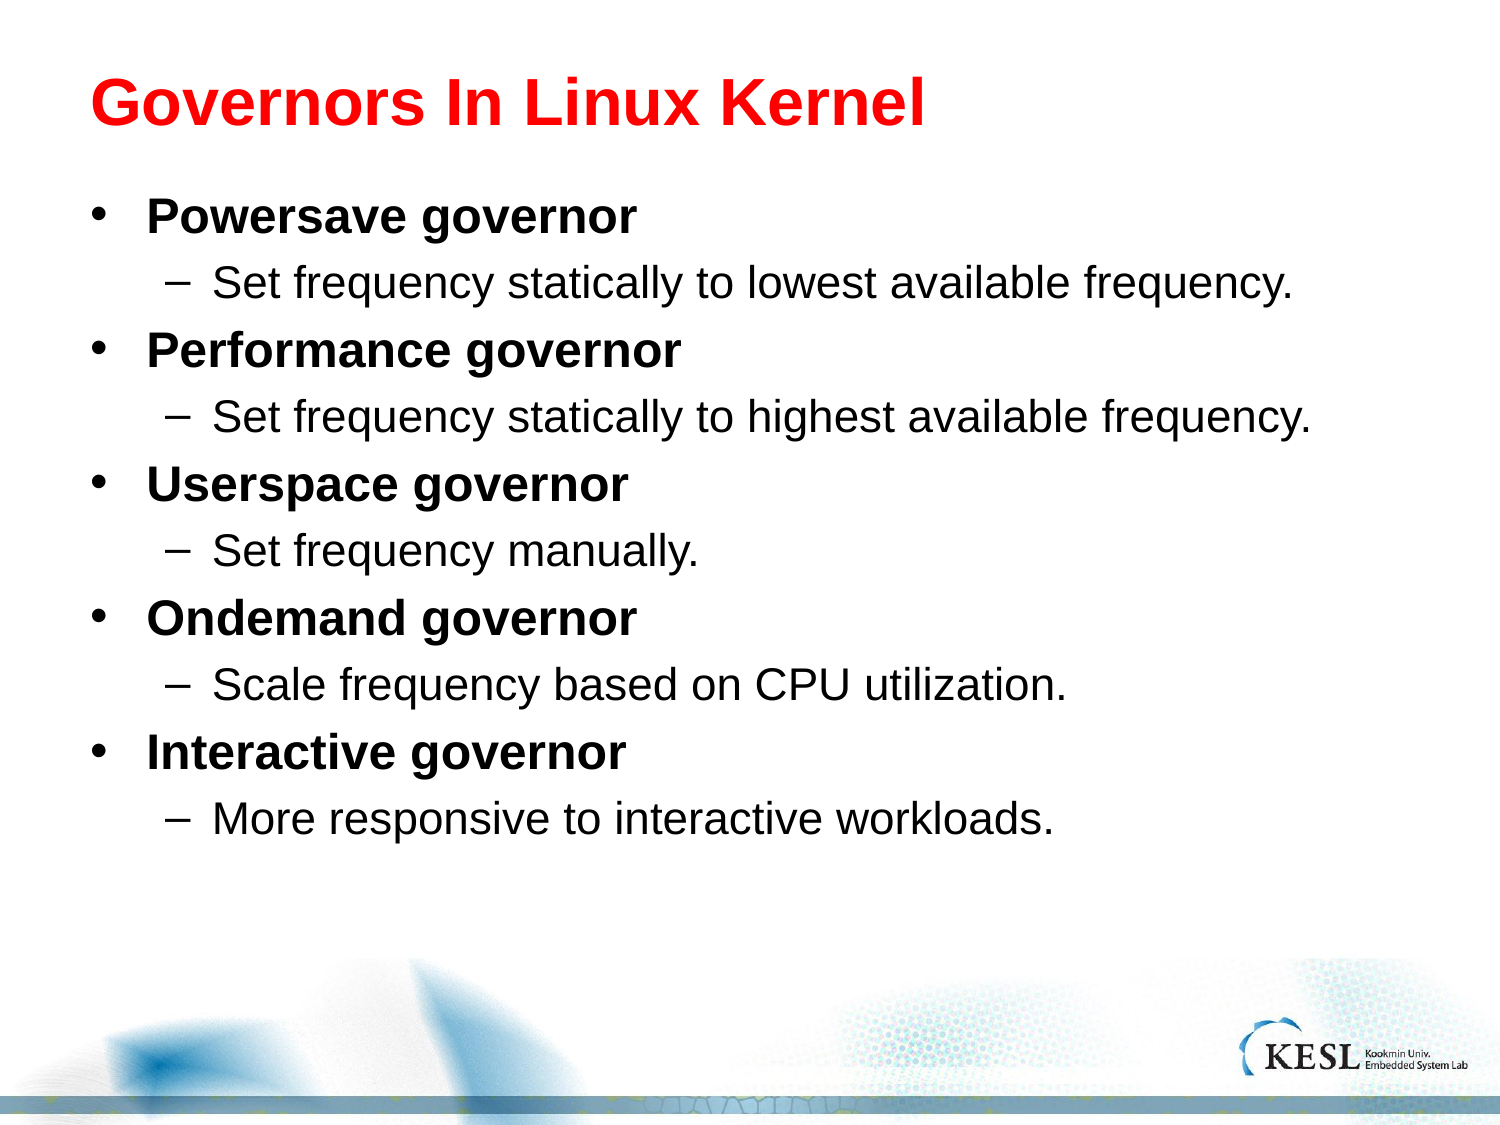

# Governors In Linux Kernel
Powersave governor
Set frequency statically to lowest available frequency.
Performance governor
Set frequency statically to highest available frequency.
Userspace governor
Set frequency manually.
Ondemand governor
Scale frequency based on CPU utilization.
Interactive governor
More responsive to interactive workloads.